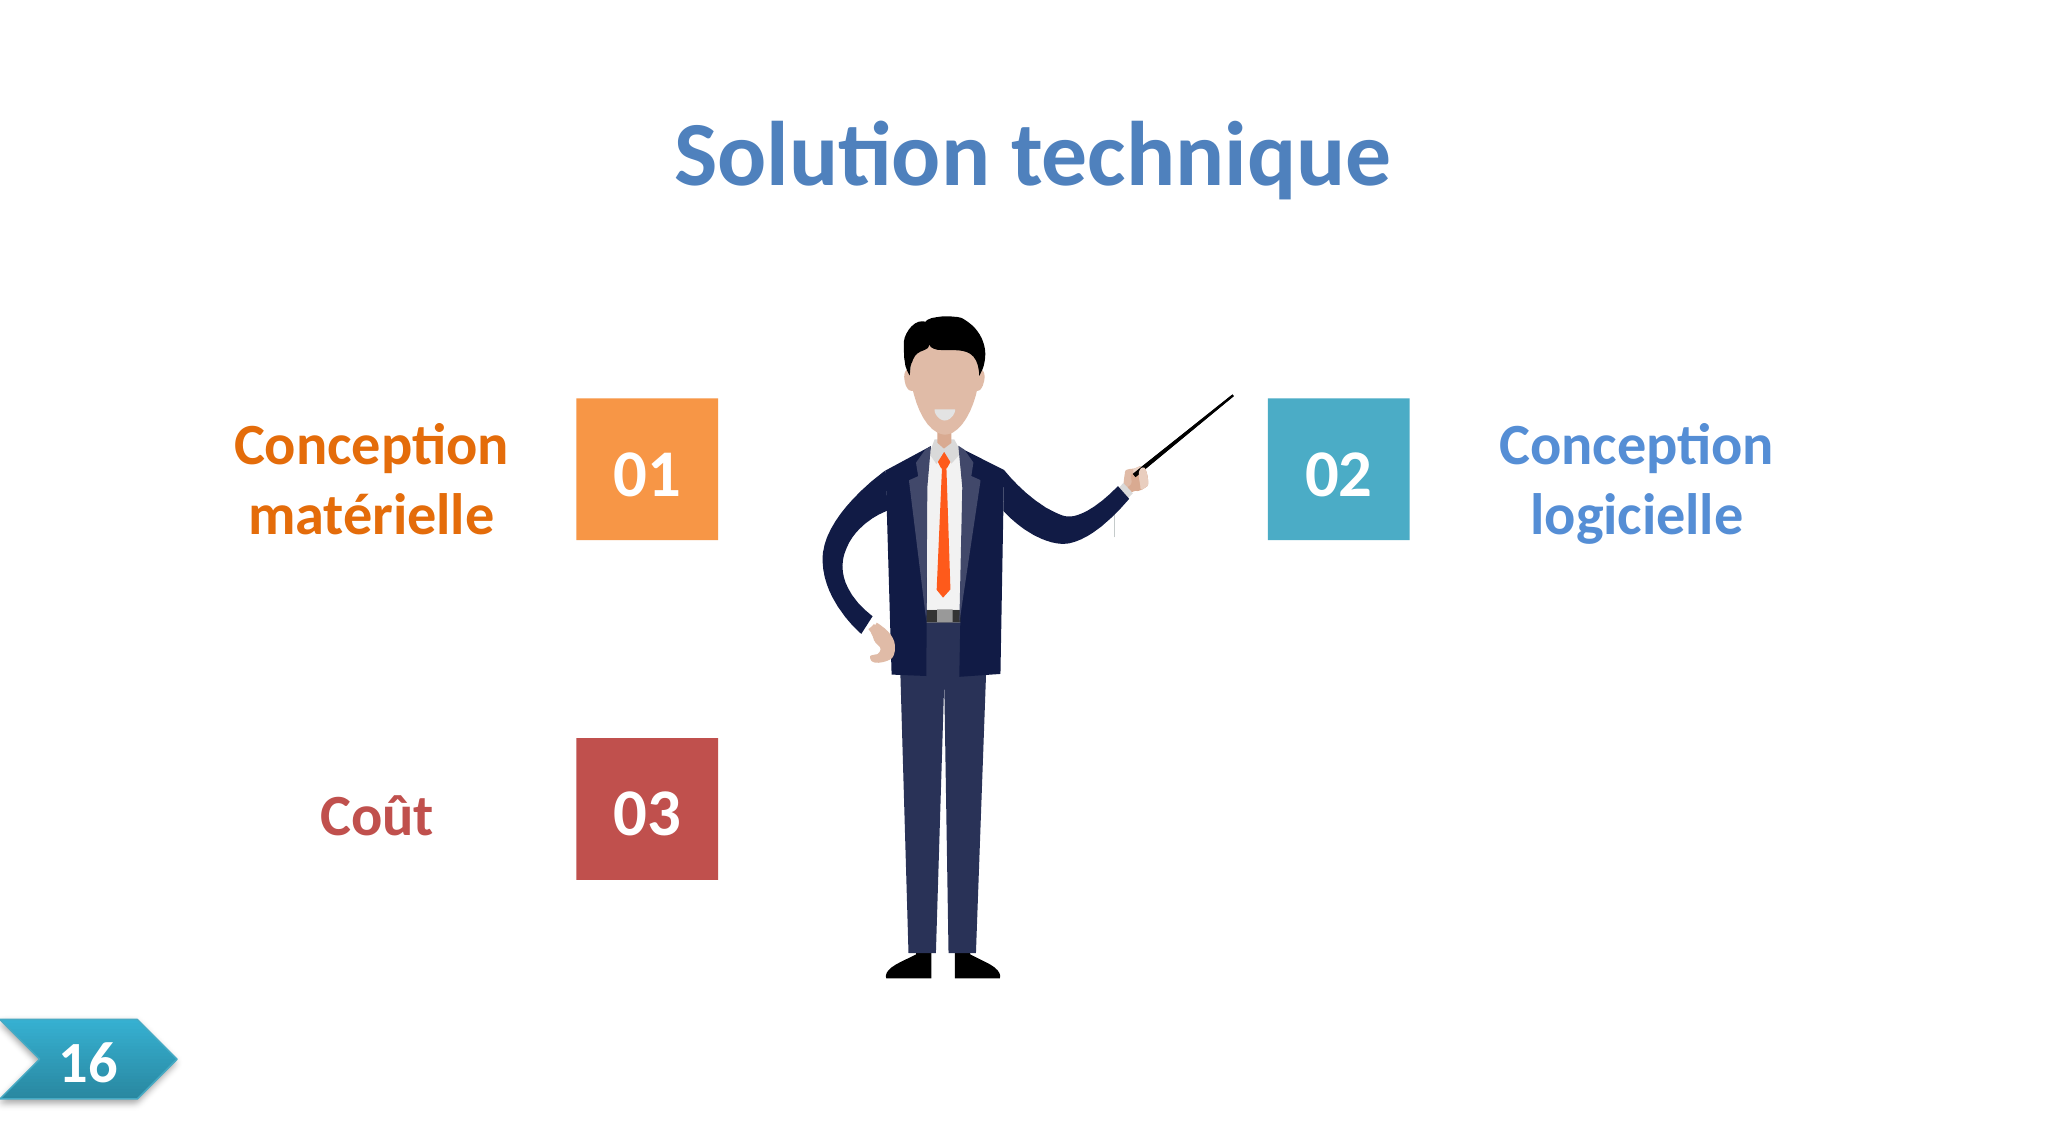

# Solution technique

Conception matérielle
01
02
Conception logicielle
03
Coût
16